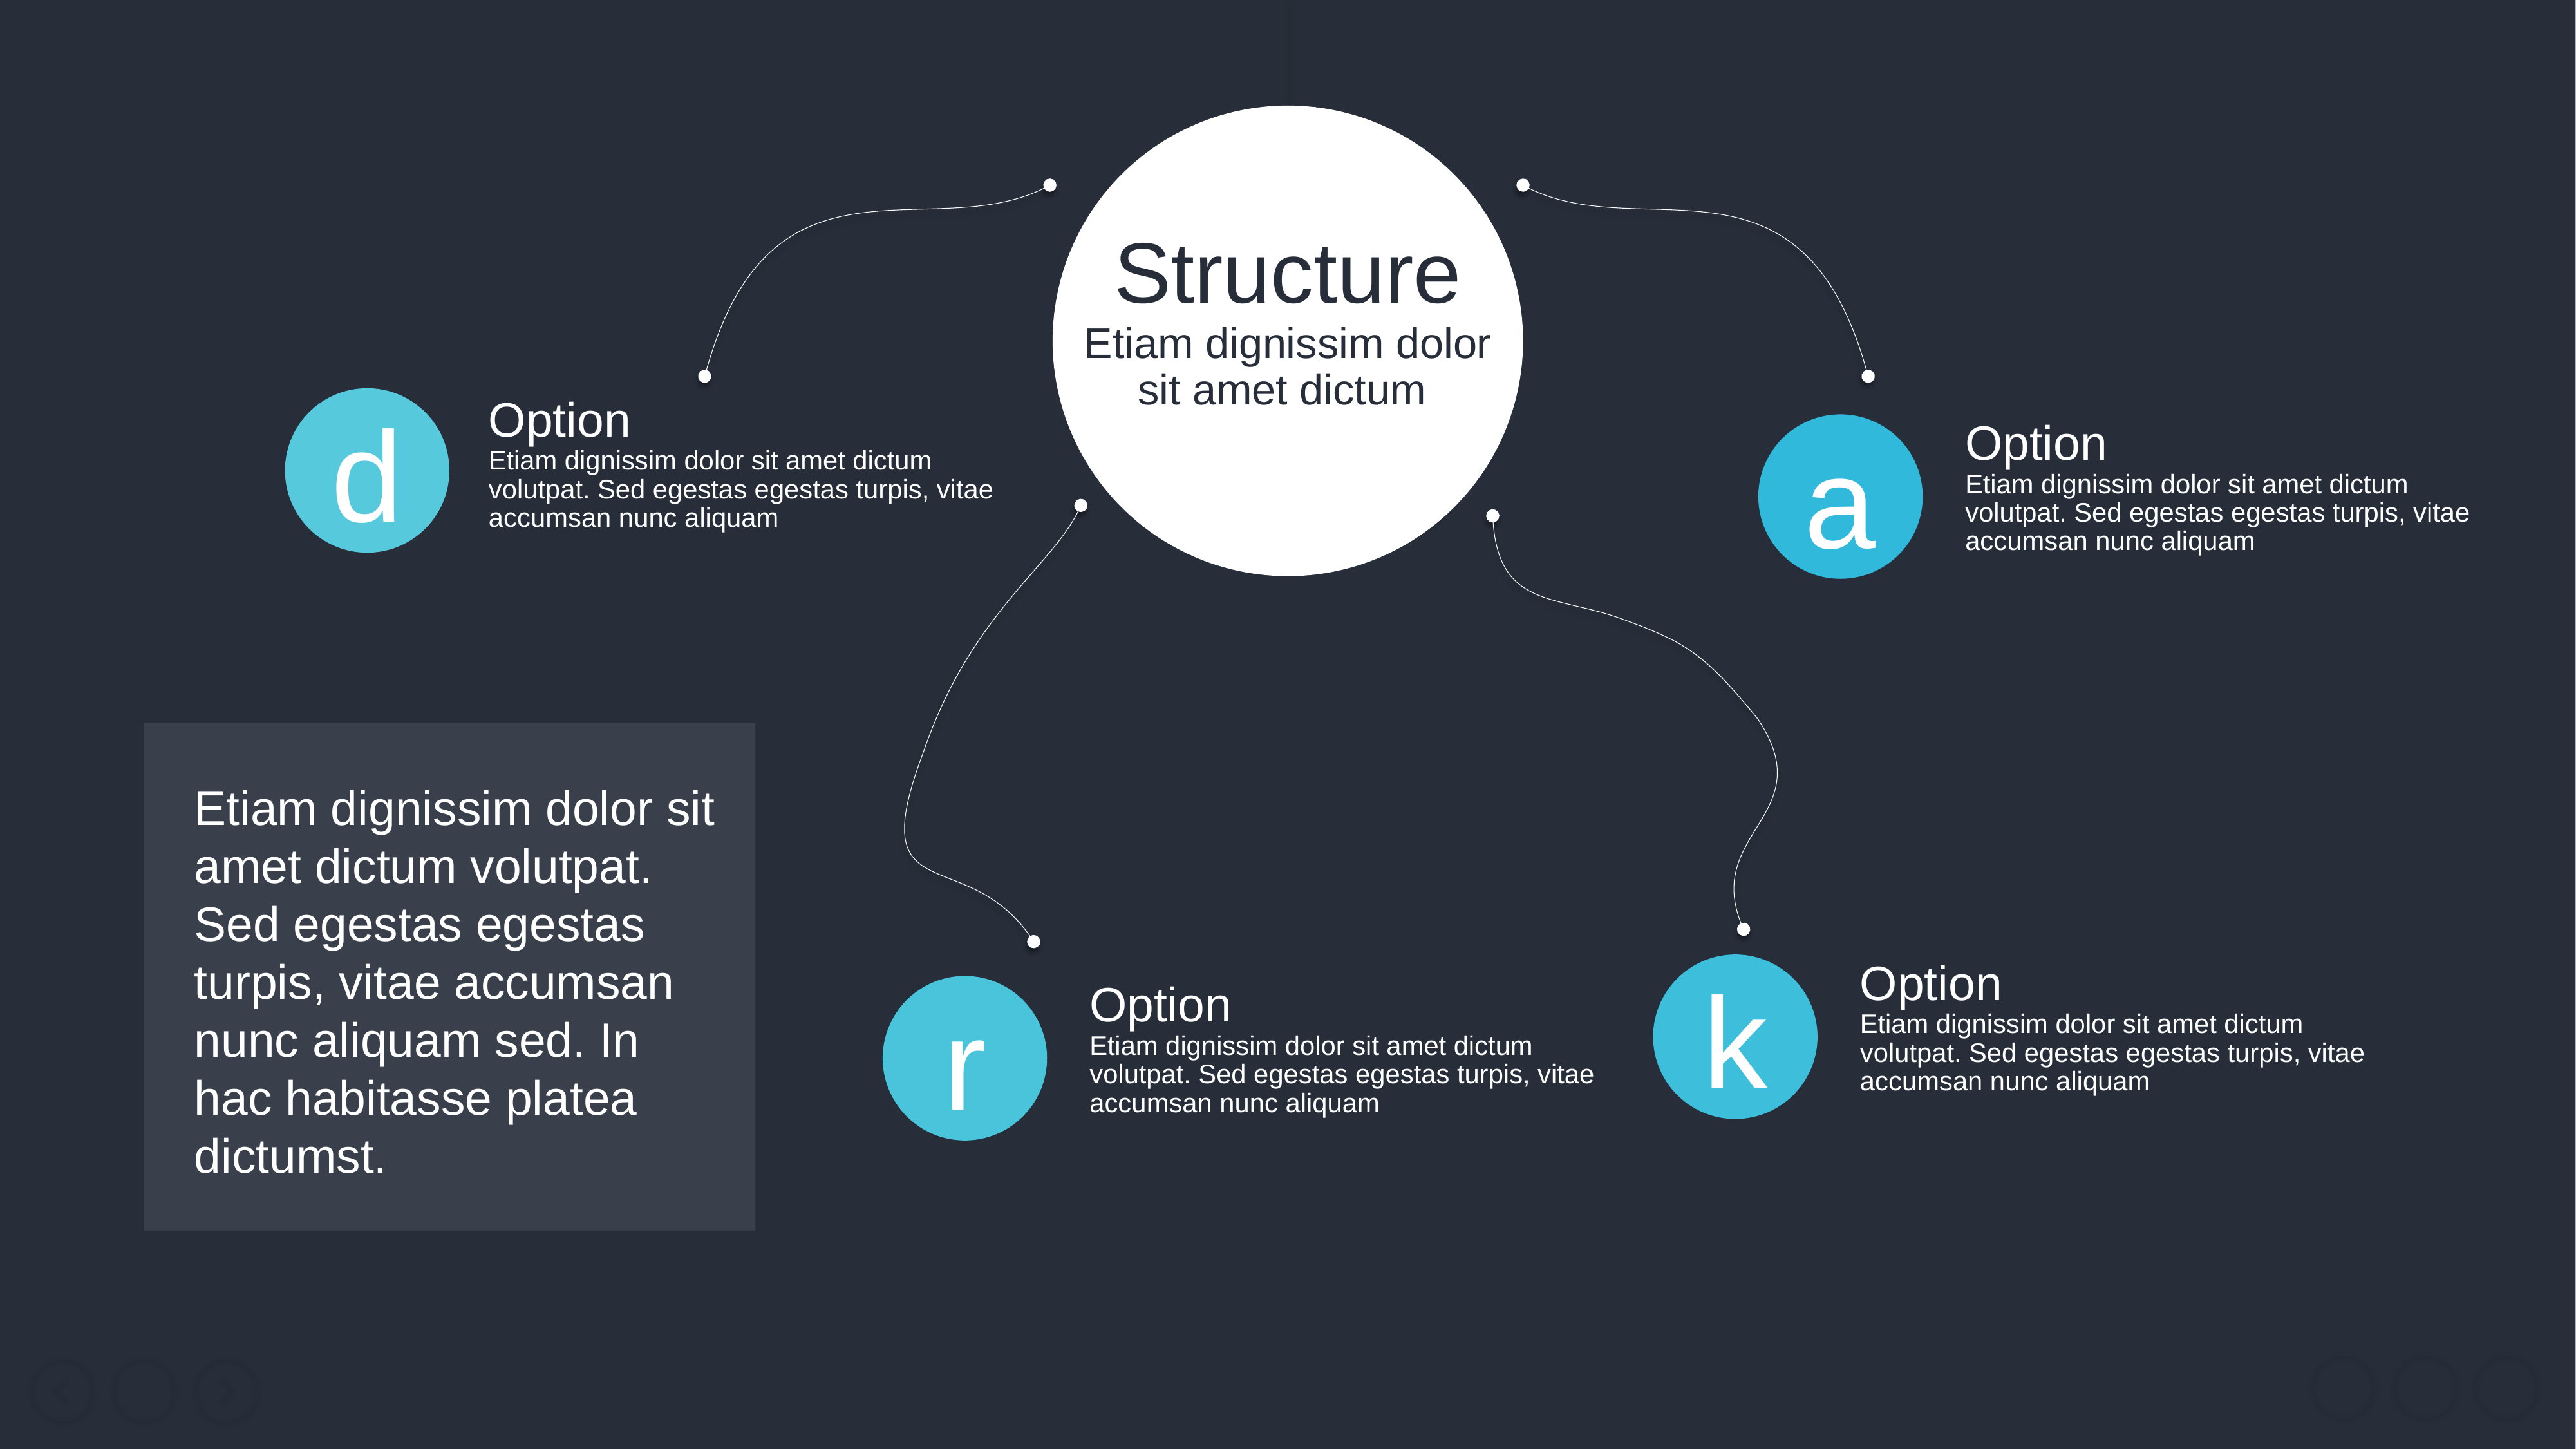

Structure
Etiam dignissim dolor sit amet dictum
d
Option
Etiam dignissim dolor sit amet dictum volutpat. Sed egestas egestas turpis, vitae accumsan nunc aliquam
Option
Etiam dignissim dolor sit amet dictum volutpat. Sed egestas egestas turpis, vitae accumsan nunc aliquam
a

Etiam dignissim dolor sit amet dictum volutpat. Sed egestas egestas turpis, vitae accumsan nunc aliquam sed. In hac habitasse platea dictumst.
Option
Etiam dignissim dolor sit amet dictum volutpat. Sed egestas egestas turpis, vitae accumsan nunc aliquam
k
Option
Etiam dignissim dolor sit amet dictum volutpat. Sed egestas egestas turpis, vitae accumsan nunc aliquam
r